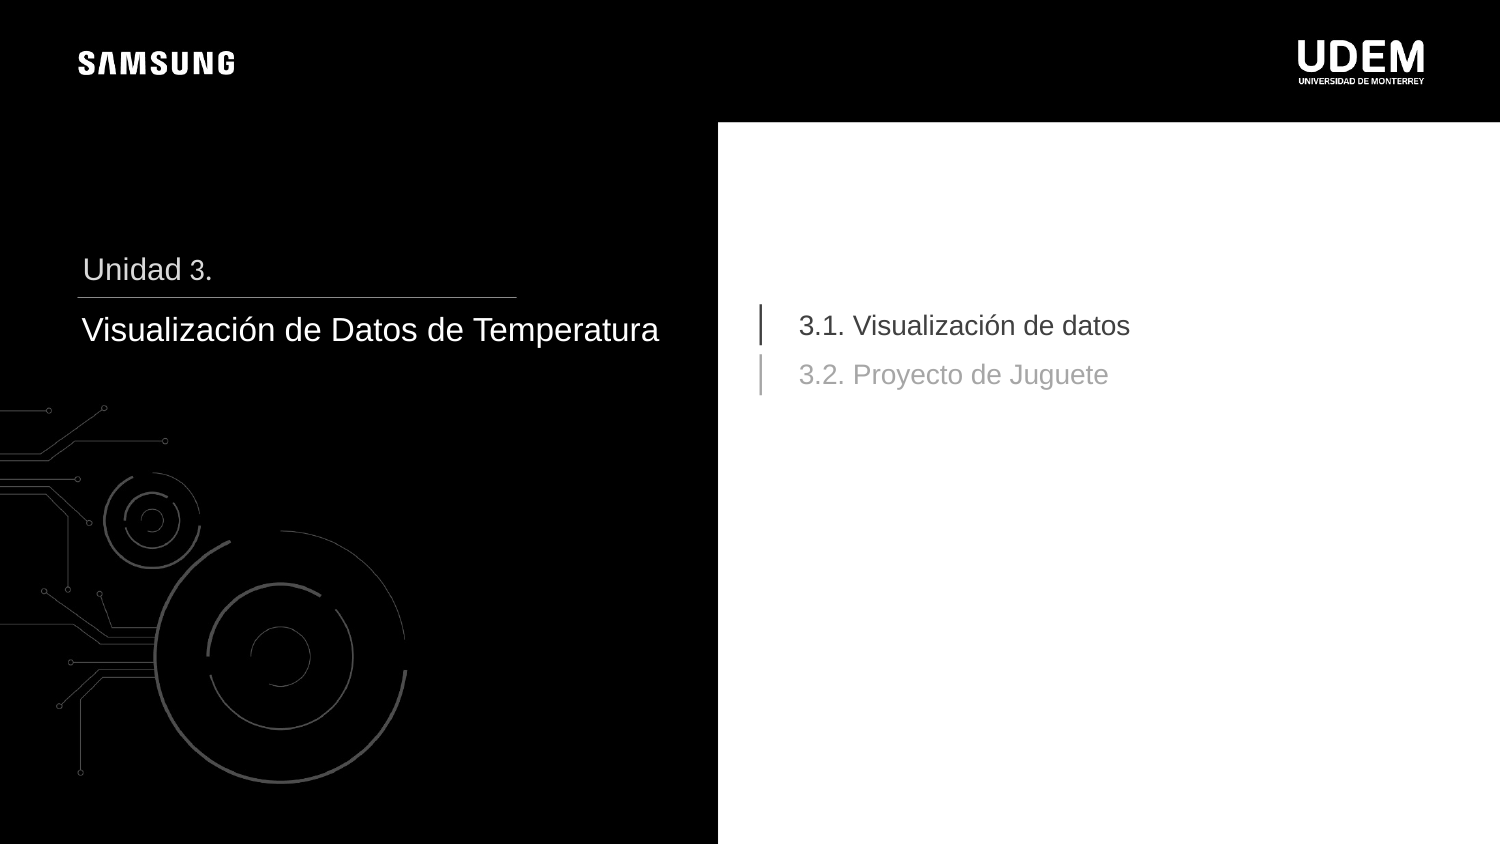

Unidad 3.
3.1. Visualización de datos
3.2. Proyecto de Juguete
Visualización de Datos de Temperatura